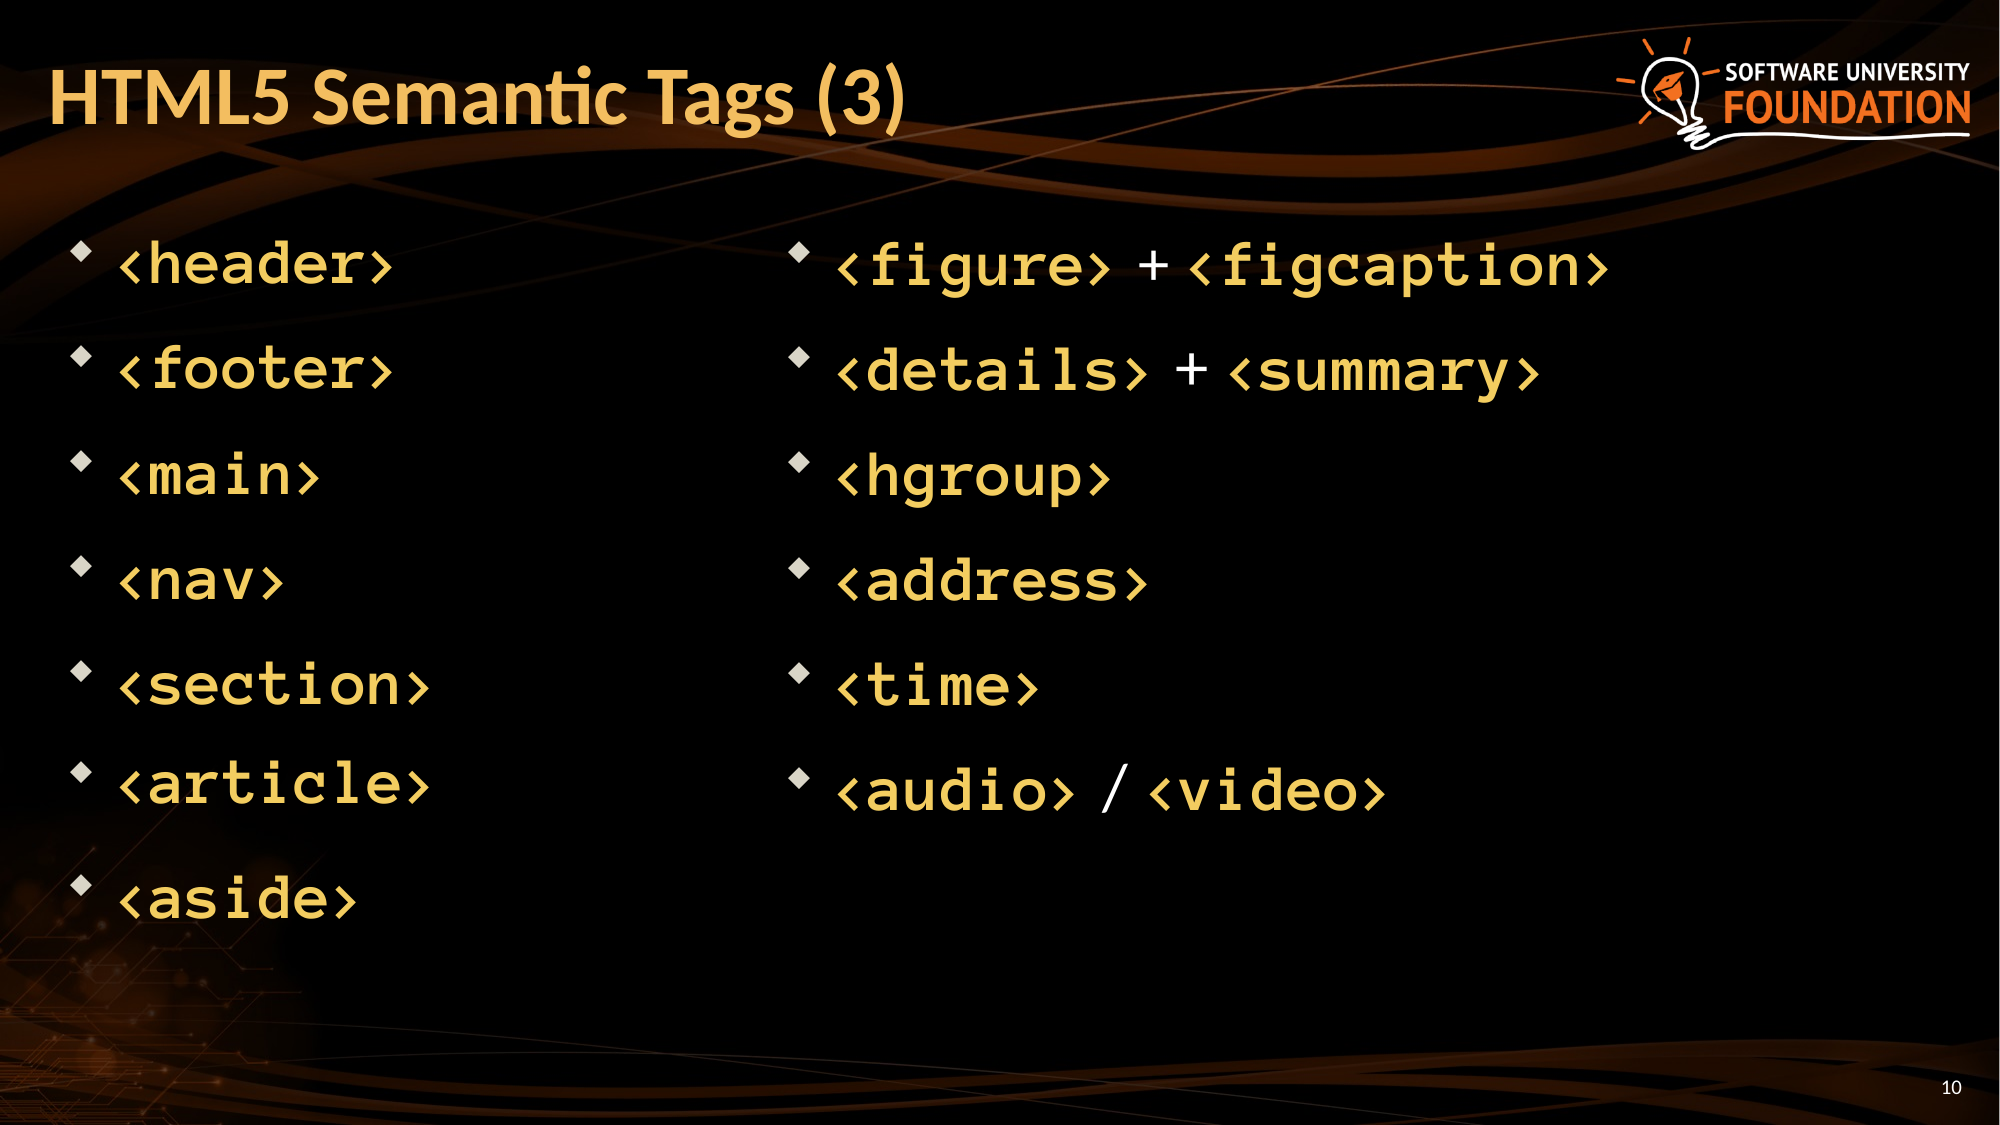

# HTML5 Semantic Tags (3)
<header>
<footer>
<main>
<nav>
<section>
<article>
<aside>
<figure> + <figcaption>
<details> + <summary>
<hgroup>
<address>
<time>
<audio> / <video>
10